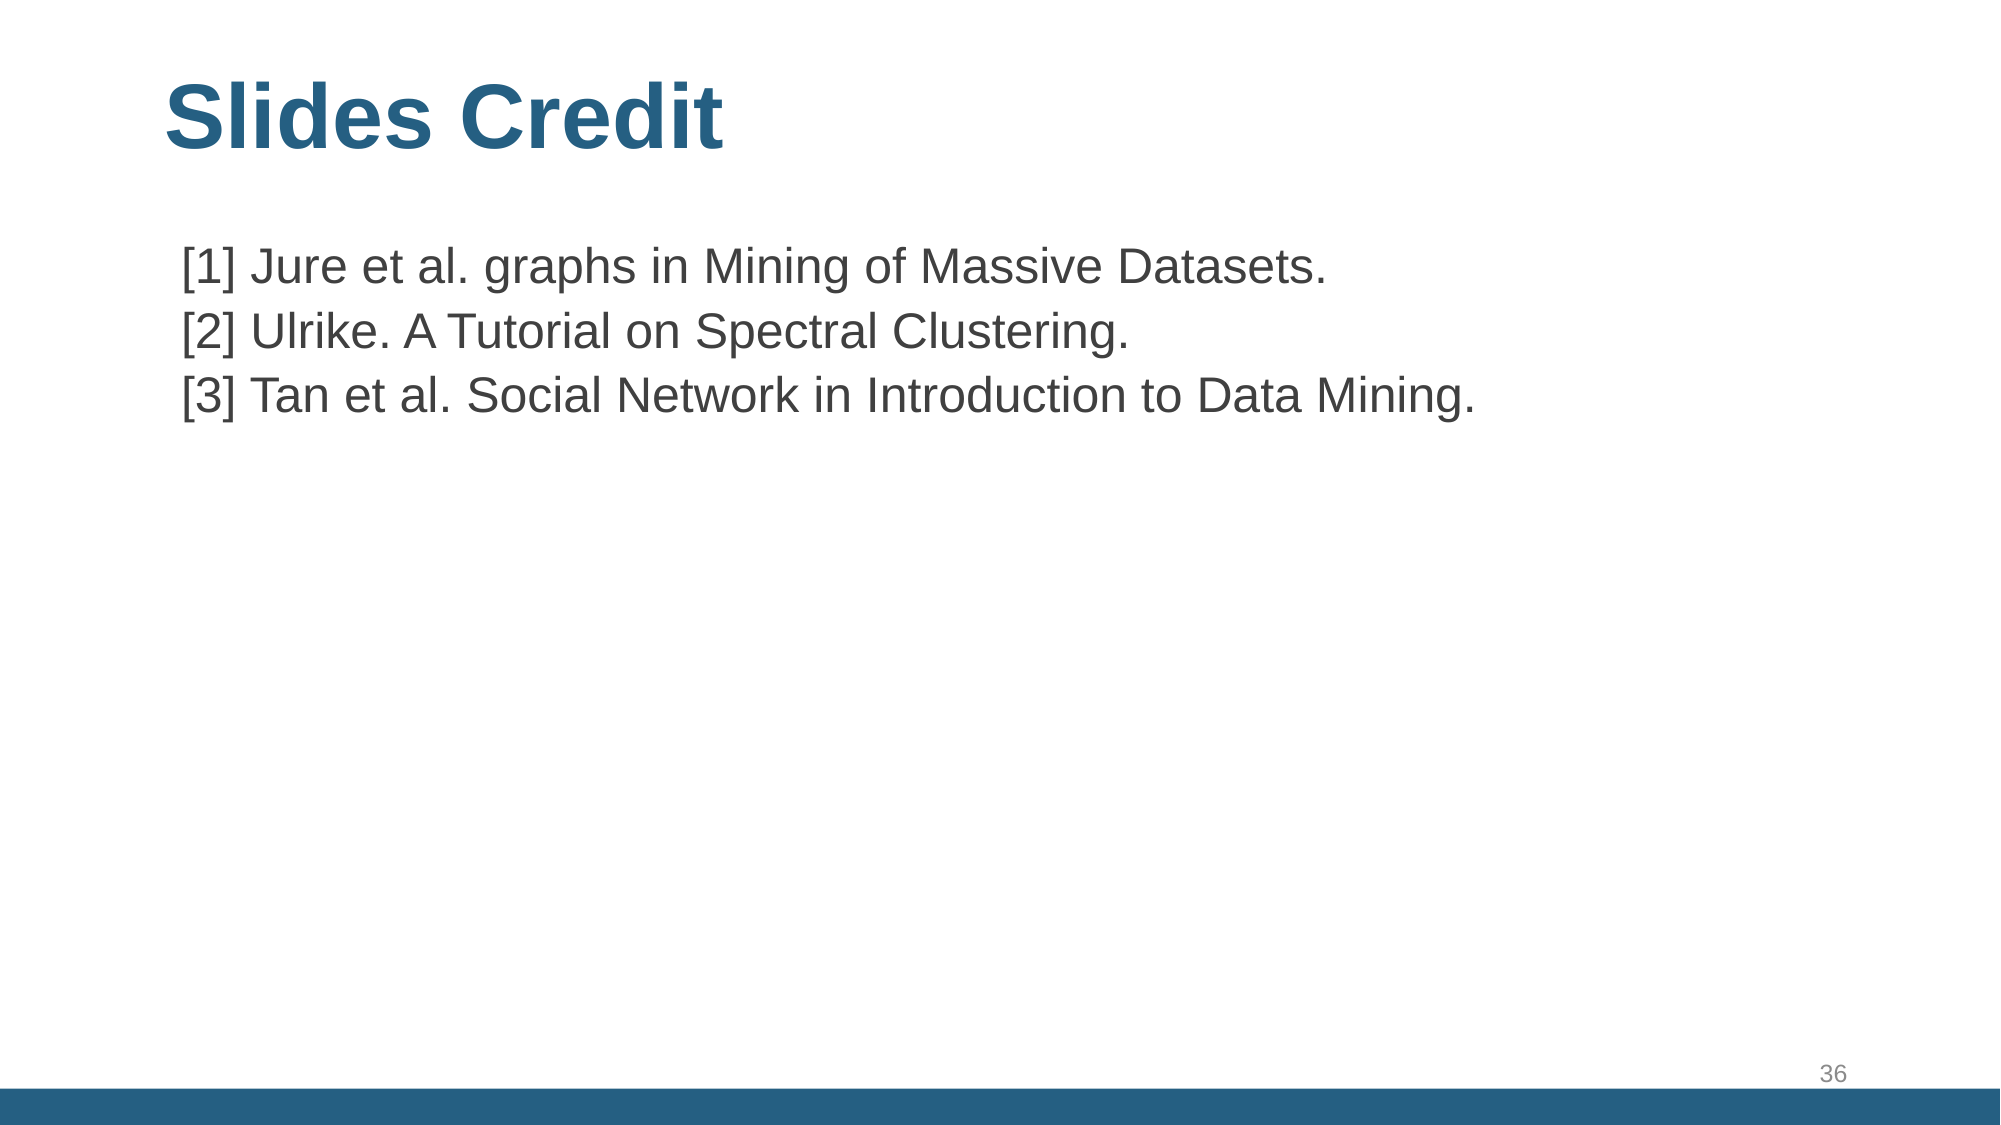

# Slides Credit

[1] Jure et al. graphs in Mining of Massive Datasets.
[2] Ulrike. A Tutorial on Spectral Clustering.
[3] Tan et al. Social Network in Introduction to Data Mining.

36